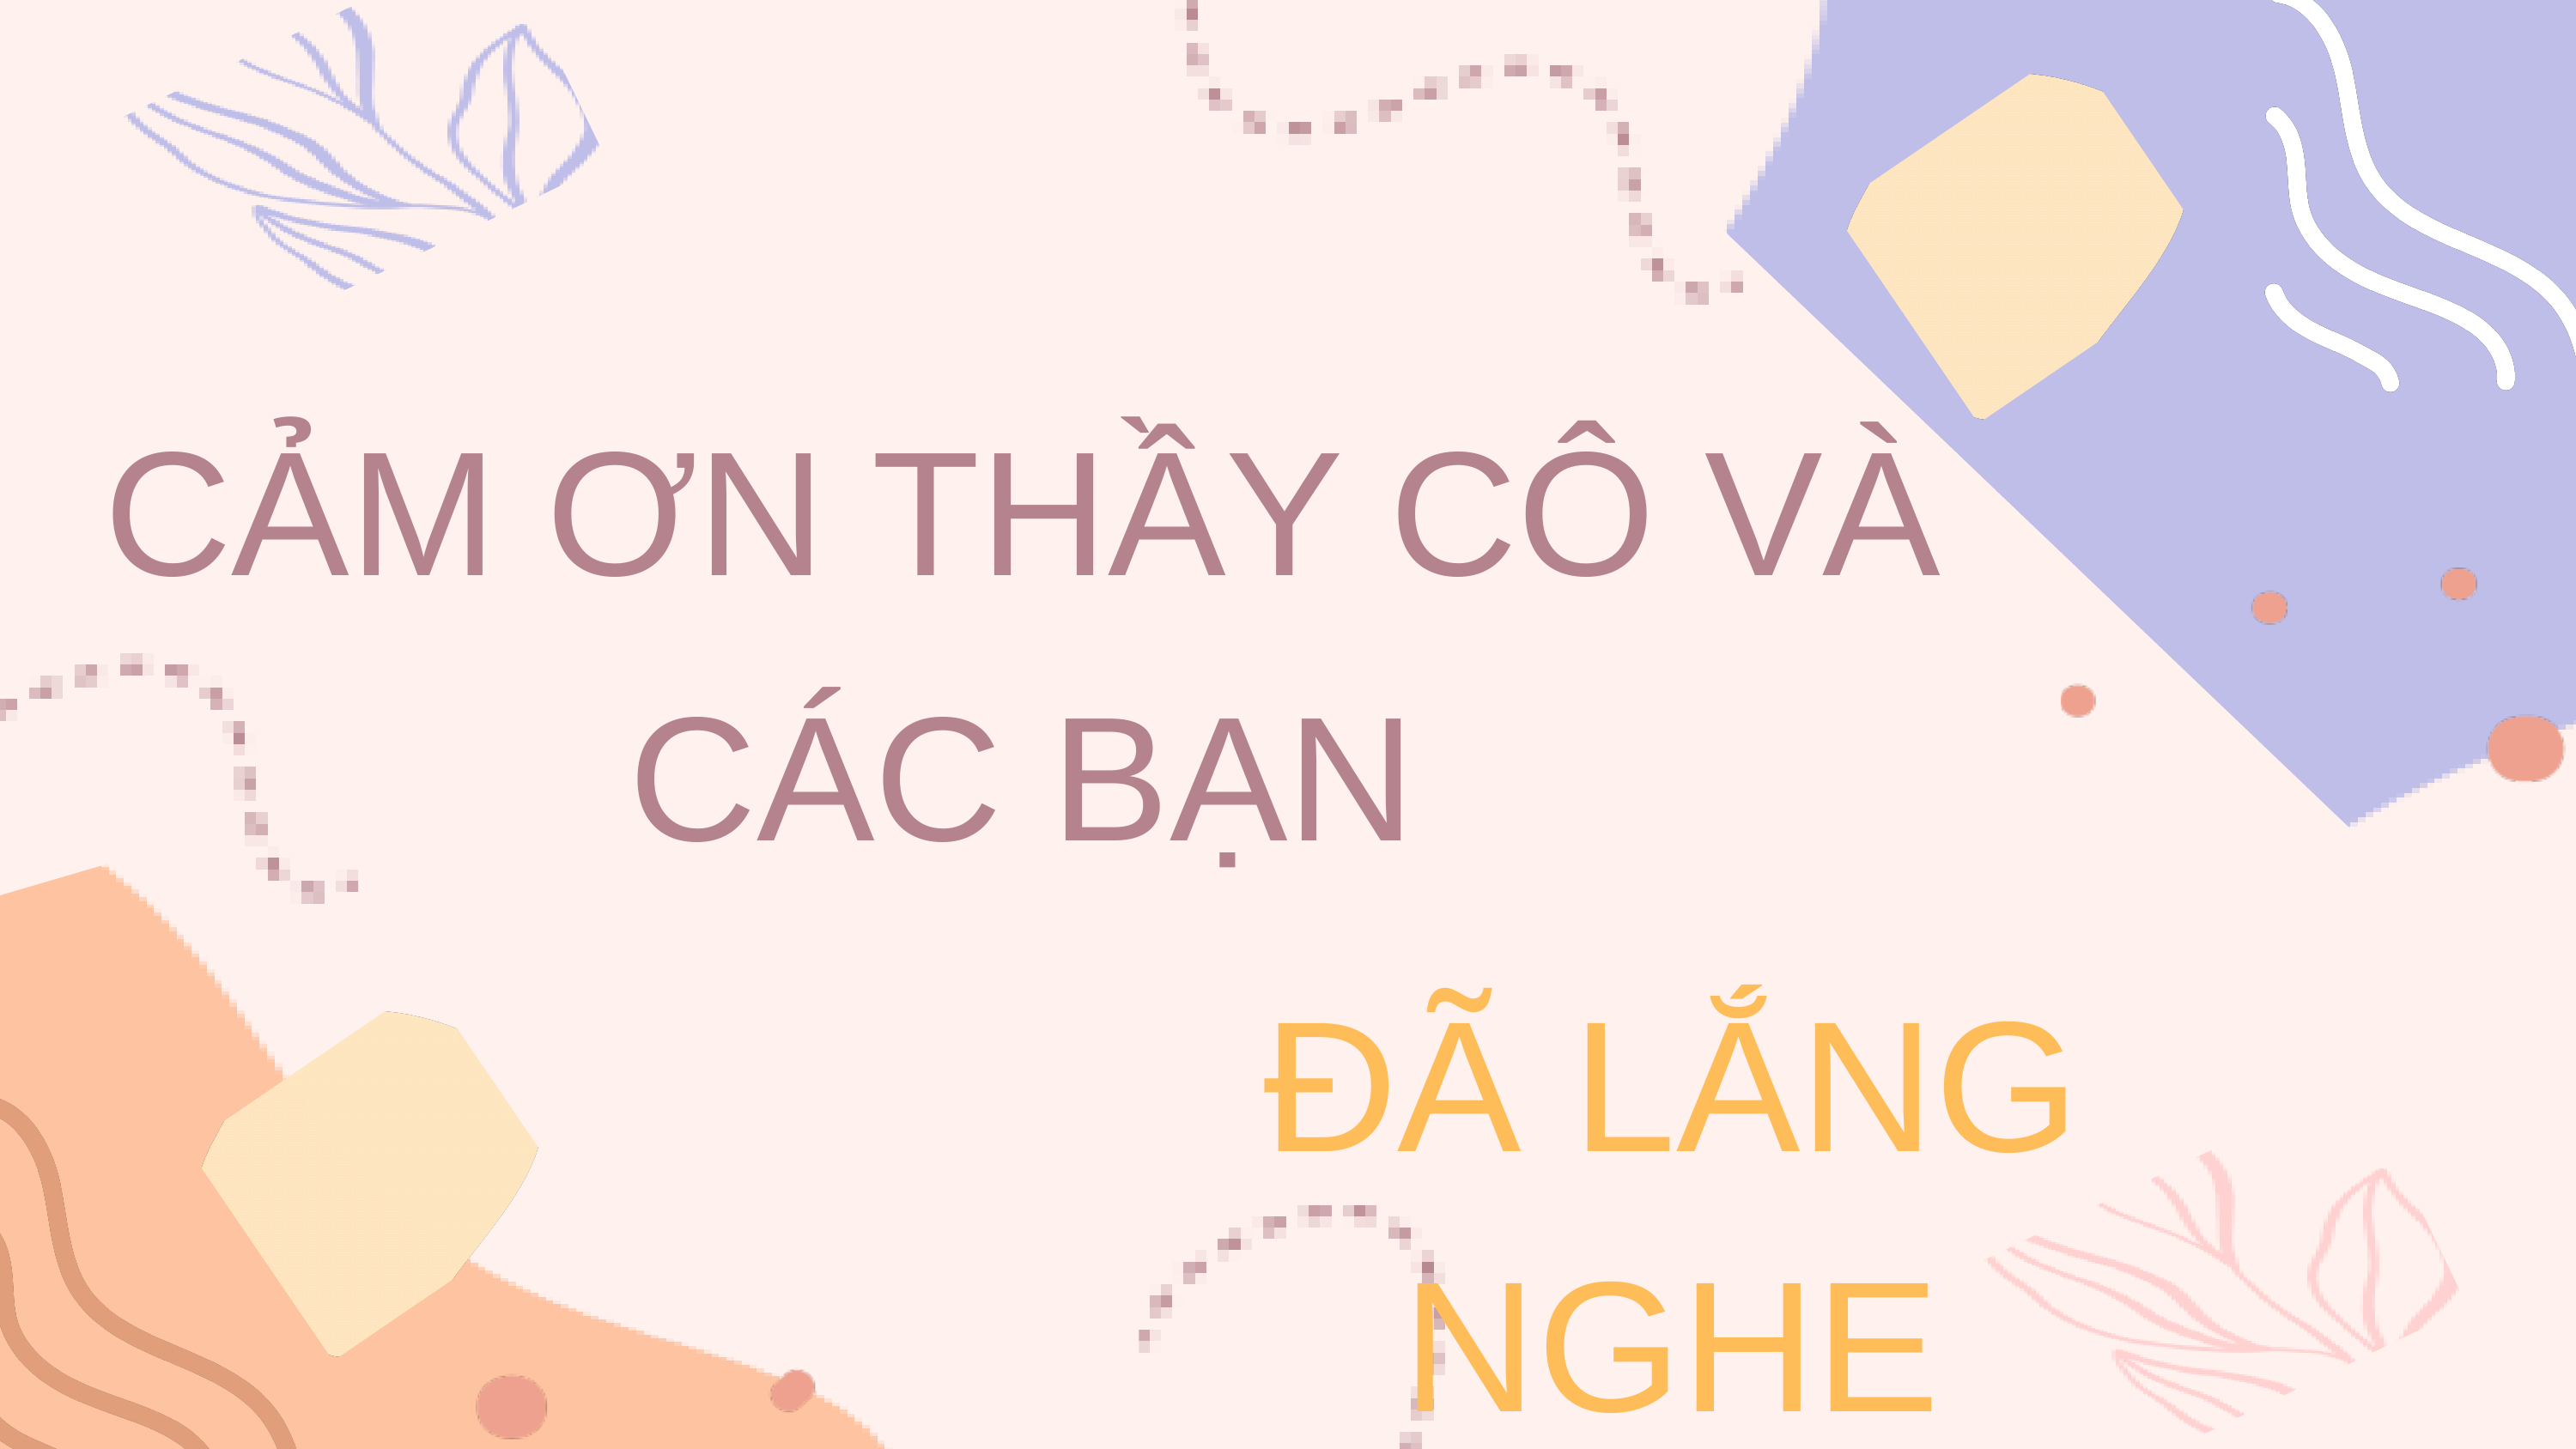

CẢM ƠN THẦY CÔ VÀ CÁC BẠN

ĐÃ LẮNG NGHE